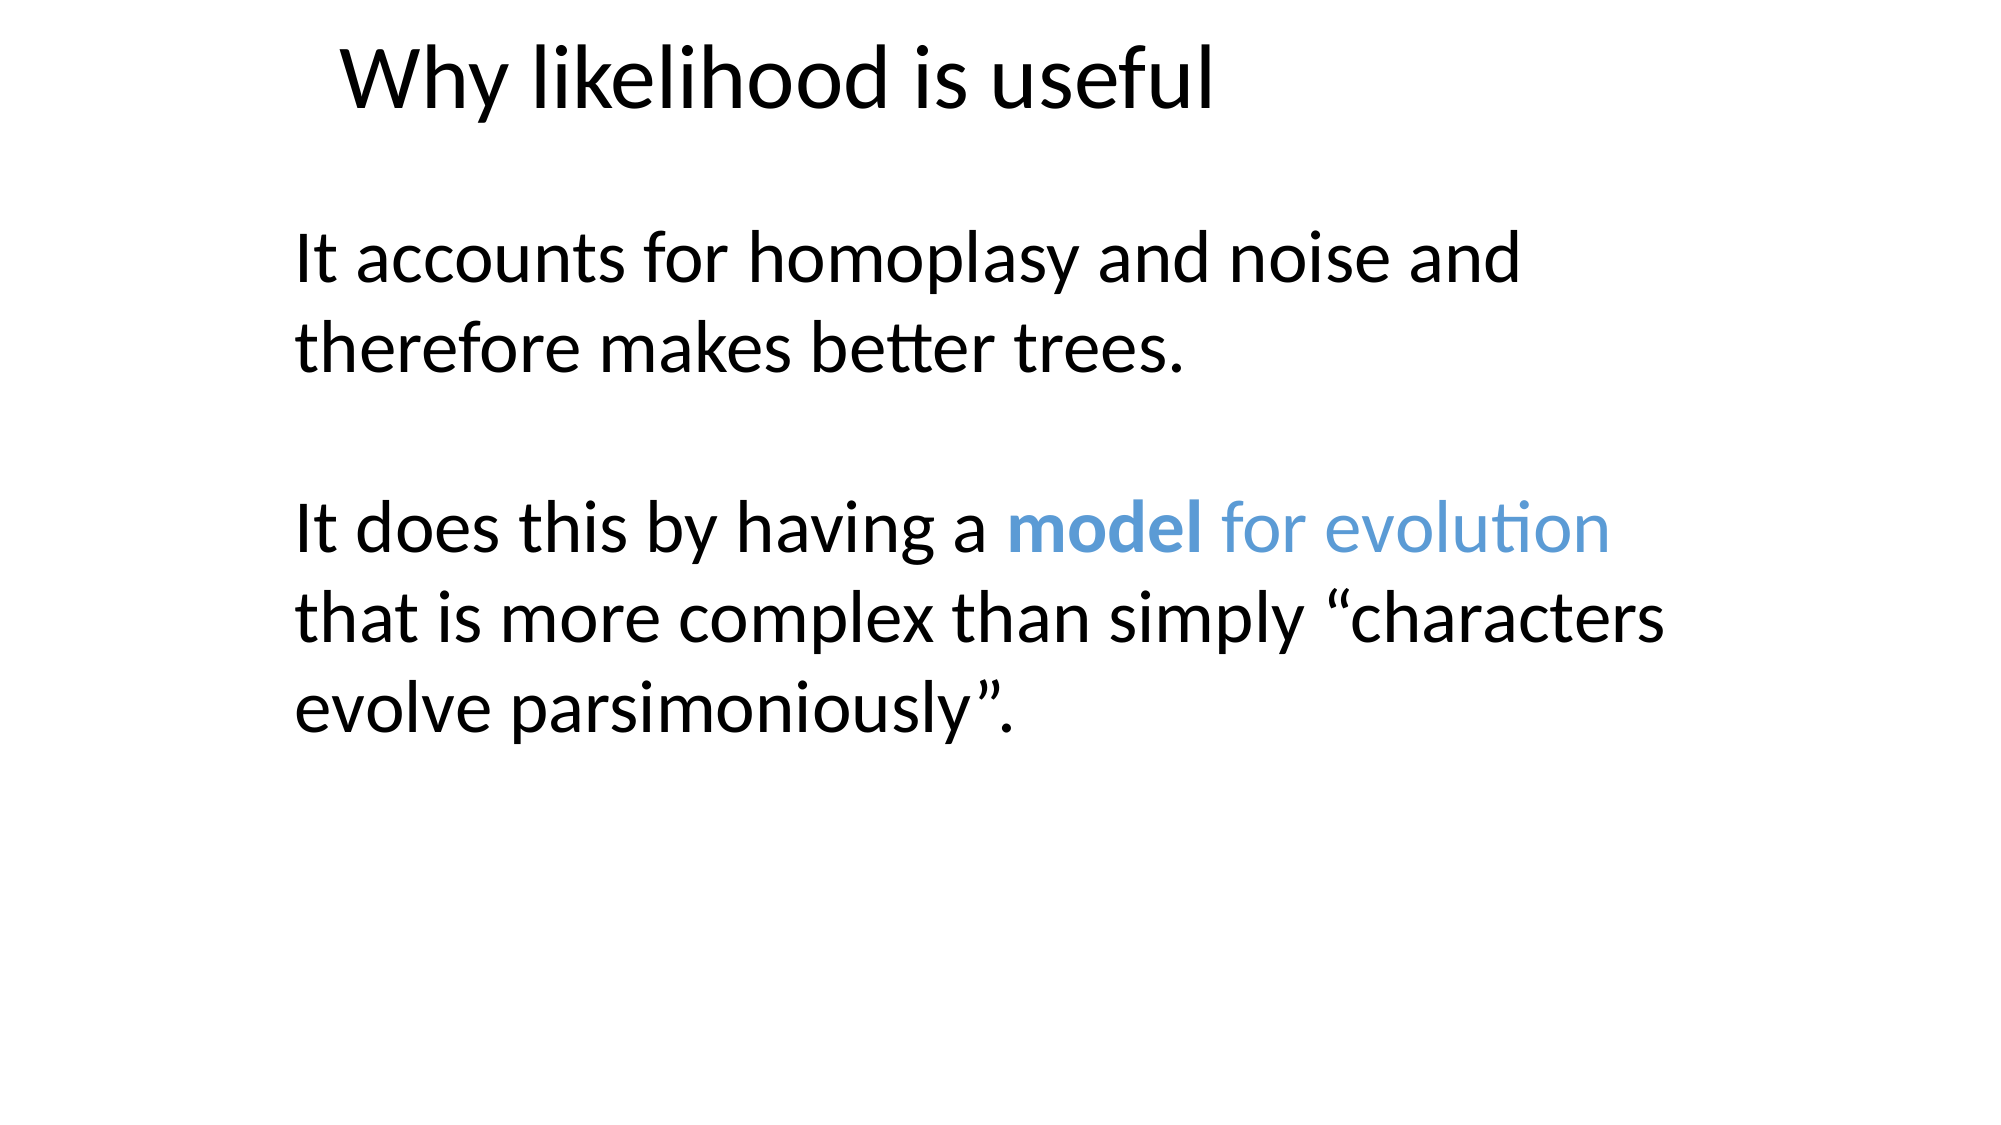

# Why likelihood is useful
It accounts for homoplasy and noise and therefore makes better trees.

It does this by having a model for evolution that is more complex than simply “characters evolve parsimoniously”.